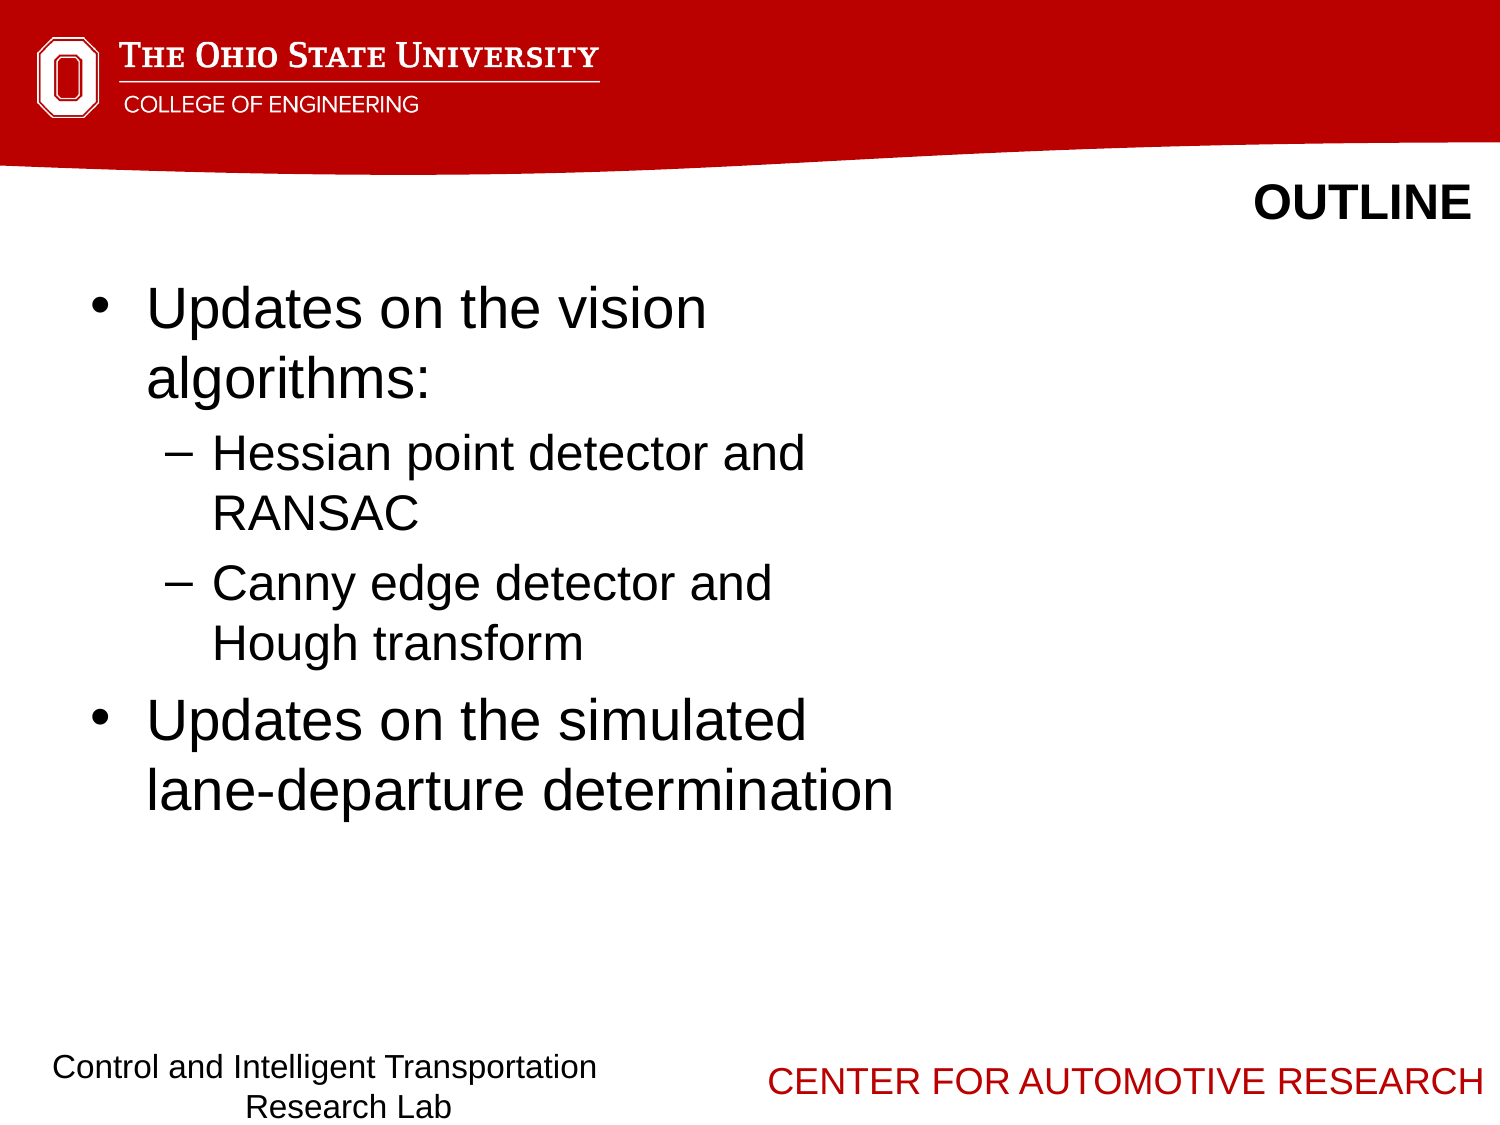

outline
Updates on the vision algorithms:
Hessian point detector and RANSAC
Canny edge detector and Hough transform
Updates on the simulated lane-departure determination